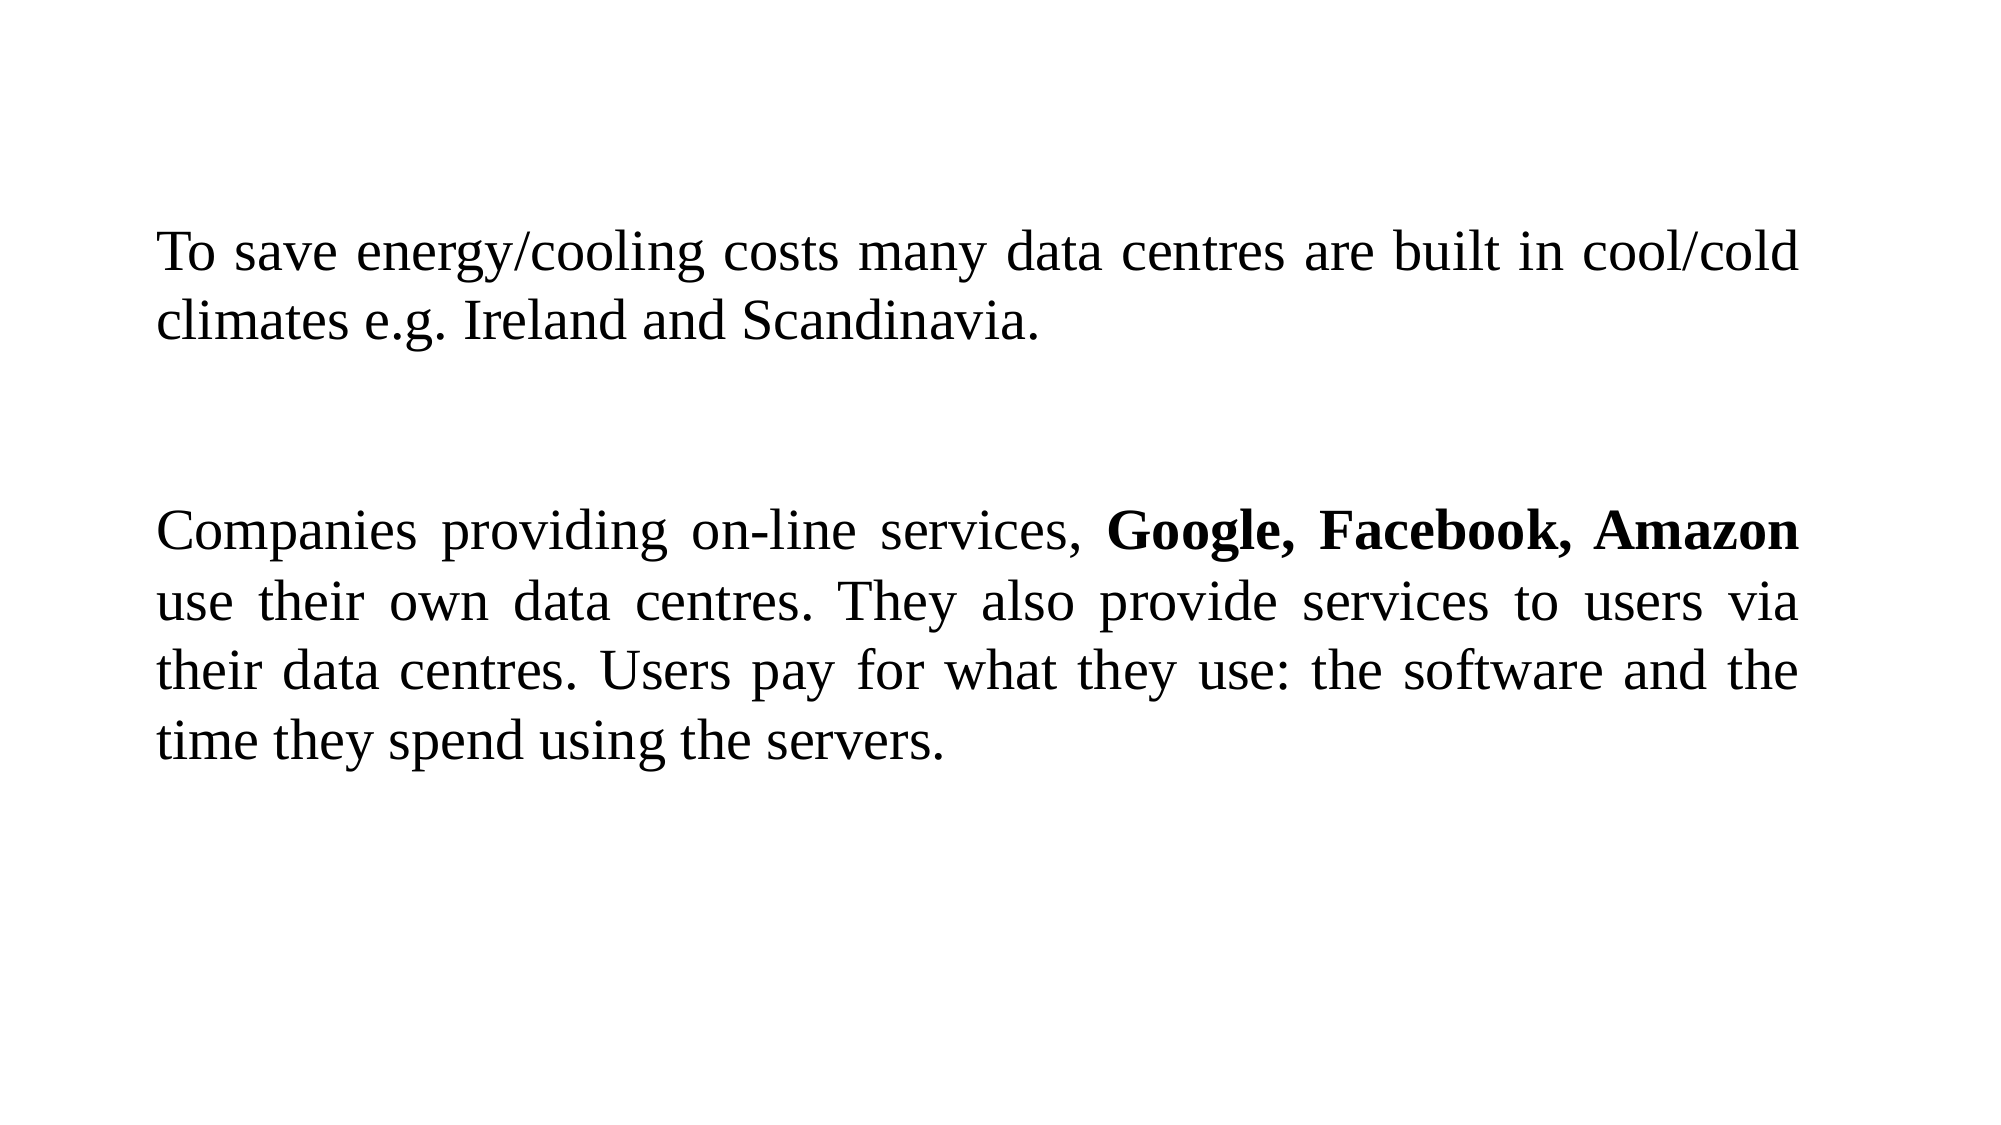

To save energy/cooling costs many data centres are built in cool/cold climates e.g. Ireland and Scandinavia.

Companies providing on-line services, Google, Facebook, Amazon use their own data centres. They also provide services to users via their data centres. Users pay for what they use: the software and the time they spend using the servers.